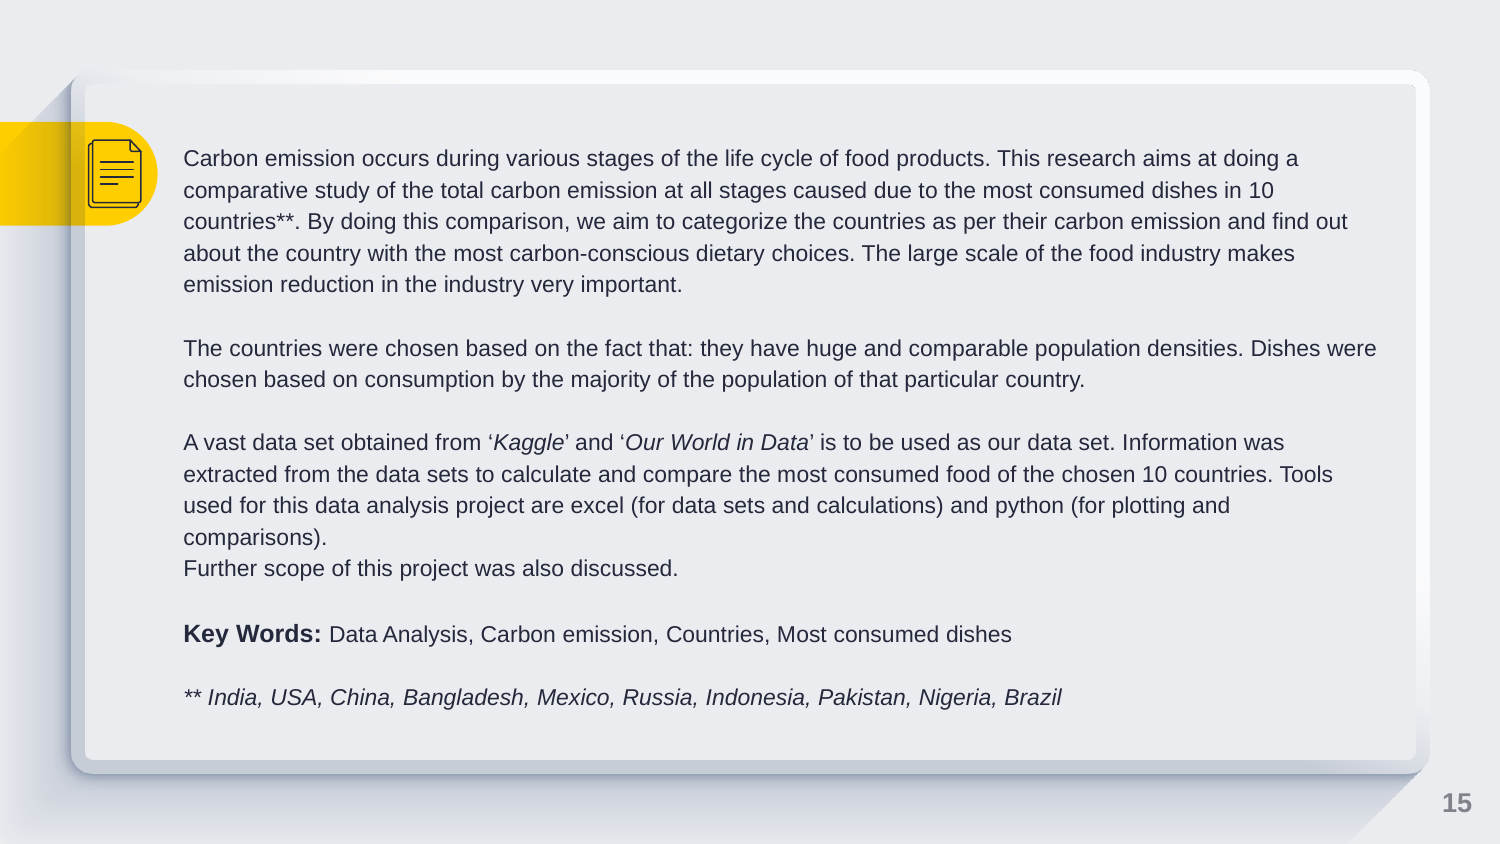

Carbon emission occurs during various stages of the life cycle of food products. This research aims at doing a comparative study of the total carbon emission at all stages caused due to the most consumed dishes in 10 countries**. By doing this comparison, we aim to categorize the countries as per their carbon emission and find out about the country with the most carbon-conscious dietary choices. The large scale of the food industry makes emission reduction in the industry very important.

The countries were chosen based on the fact that: they have huge and comparable population densities. Dishes were chosen based on consumption by the majority of the population of that particular country.

A vast data set obtained from ‘Kaggle’ and ‘Our World in Data’ is to be used as our data set. Information was extracted from the data sets to calculate and compare the most consumed food of the chosen 10 countries. Tools used for this data analysis project are excel (for data sets and calculations) and python (for plotting and comparisons).
Further scope of this project was also discussed.
Key Words: Data Analysis, Carbon emission, Countries, Most consumed dishes

** India, USA, China, Bangladesh, Mexico, Russia, Indonesia, Pakistan, Nigeria, Brazil

15